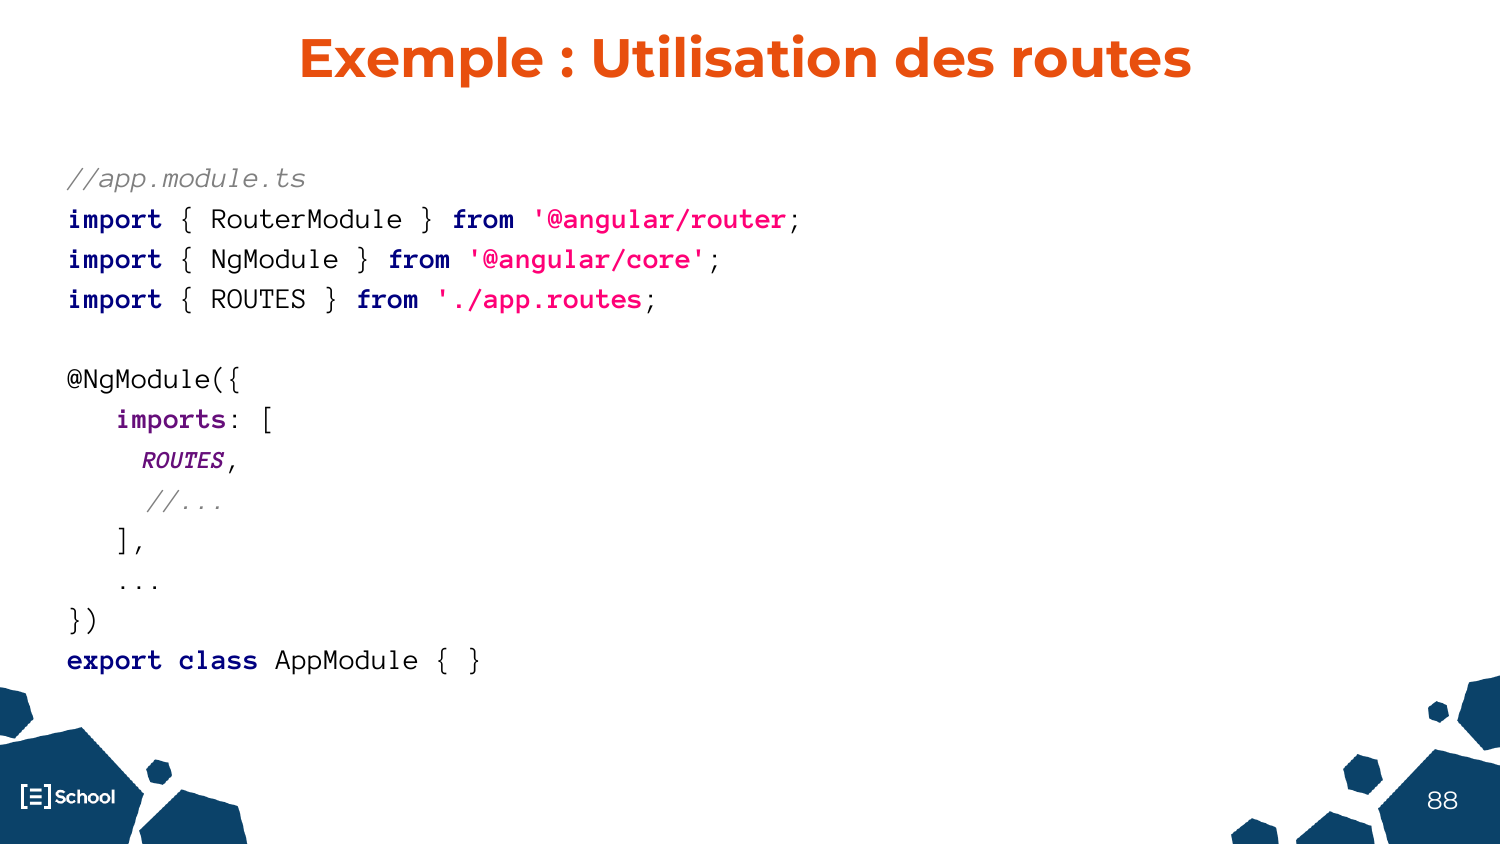

# Exemple : Utilisation des routes
//app.module.ts
import { RouterModule } from '@angular/router;
import { NgModule } from '@angular/core';
import { ROUTES } from './app.routes;

@NgModule({
   imports: [
ROUTES,
     //...
   ],
   ...
})
export class AppModule { }
88